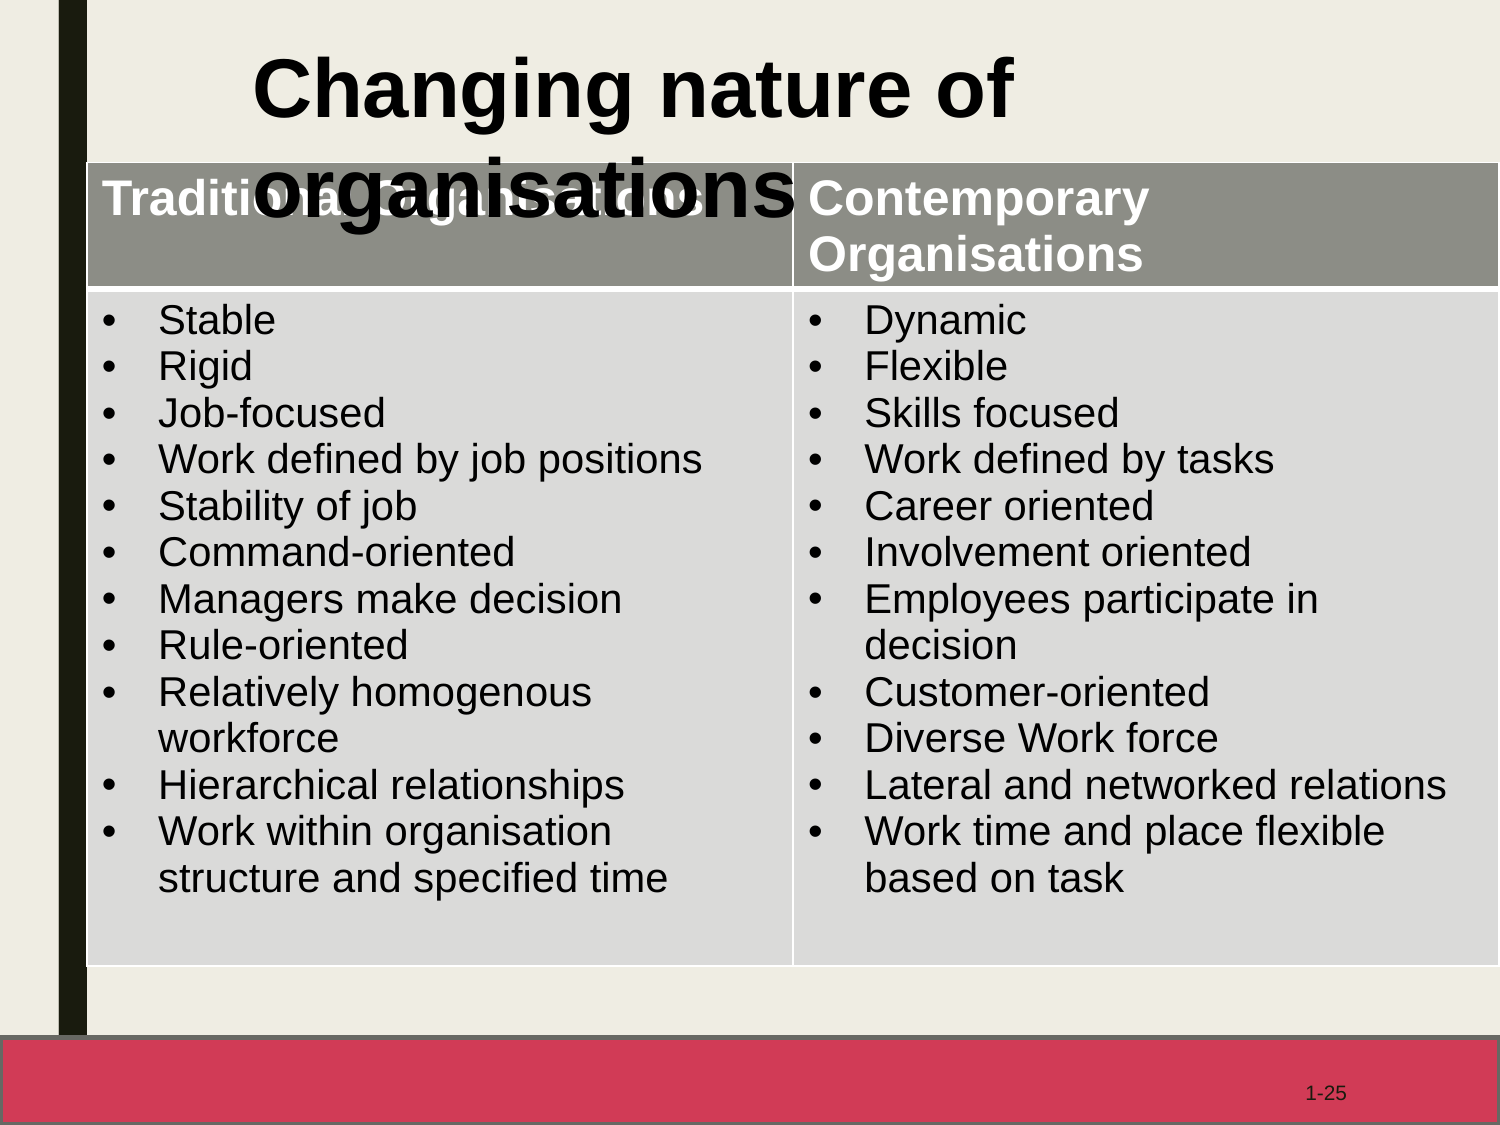

Changing nature of organisations
| Traditional Organisations | Contemporary Organisations |
| --- | --- |
| Stable Rigid Job-focused Work defined by job positions Stability of job Command-oriented Managers make decision Rule-oriented Relatively homogenous workforce Hierarchical relationships Work within organisation structure and specified time | Dynamic Flexible Skills focused Work defined by tasks Career oriented Involvement oriented Employees participate in decision Customer-oriented Diverse Work force Lateral and networked relations Work time and place flexible based on task |
1-25